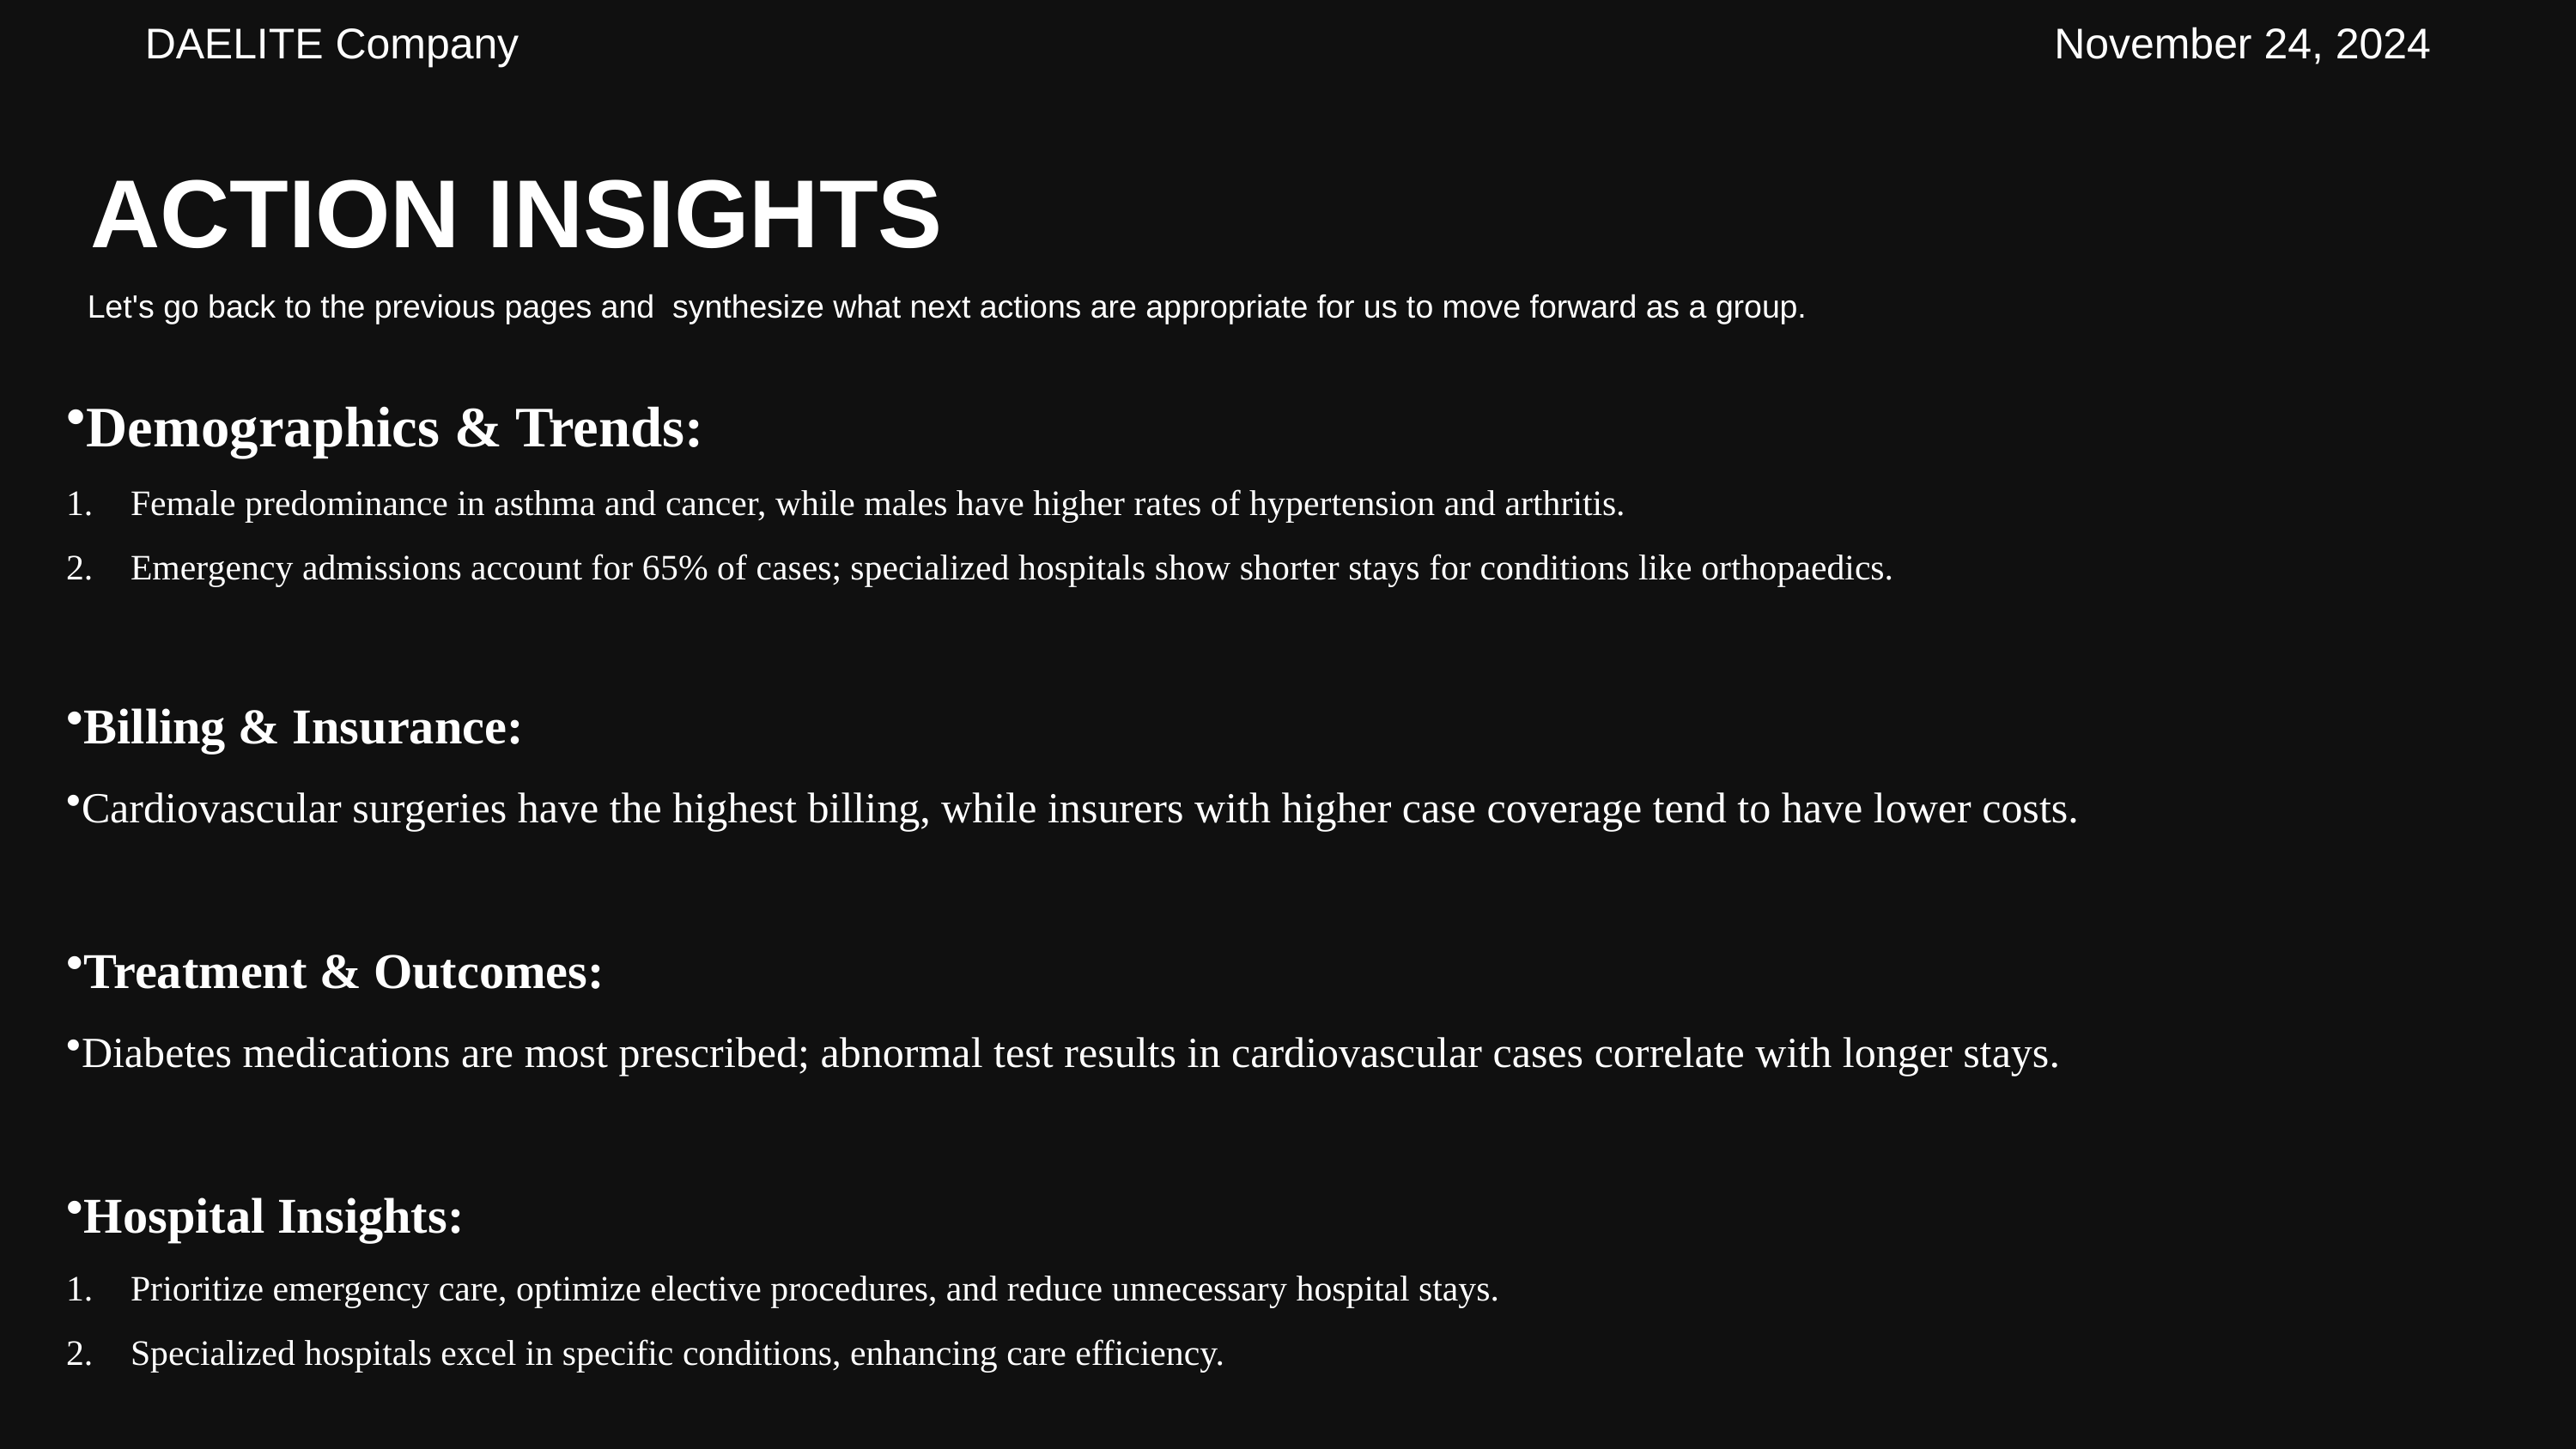

DAELITE Company
November 24, 2024
ACTION INSIGHTS
Let's go back to the previous pages and  synthesize what next actions are appropriate for us to move forward as a group.
Demographics & Trends:
Female predominance in asthma and cancer, while males have higher rates of hypertension and arthritis.
Emergency admissions account for 65% of cases; specialized hospitals show shorter stays for conditions like orthopaedics.

Billing & Insurance:
Cardiovascular surgeries have the highest billing, while insurers with higher case coverage tend to have lower costs.

Treatment & Outcomes:
Diabetes medications are most prescribed; abnormal test results in cardiovascular cases correlate with longer stays.

Hospital Insights:
Prioritize emergency care, optimize elective procedures, and reduce unnecessary hospital stays.
Specialized hospitals excel in specific conditions, enhancing care efficiency.